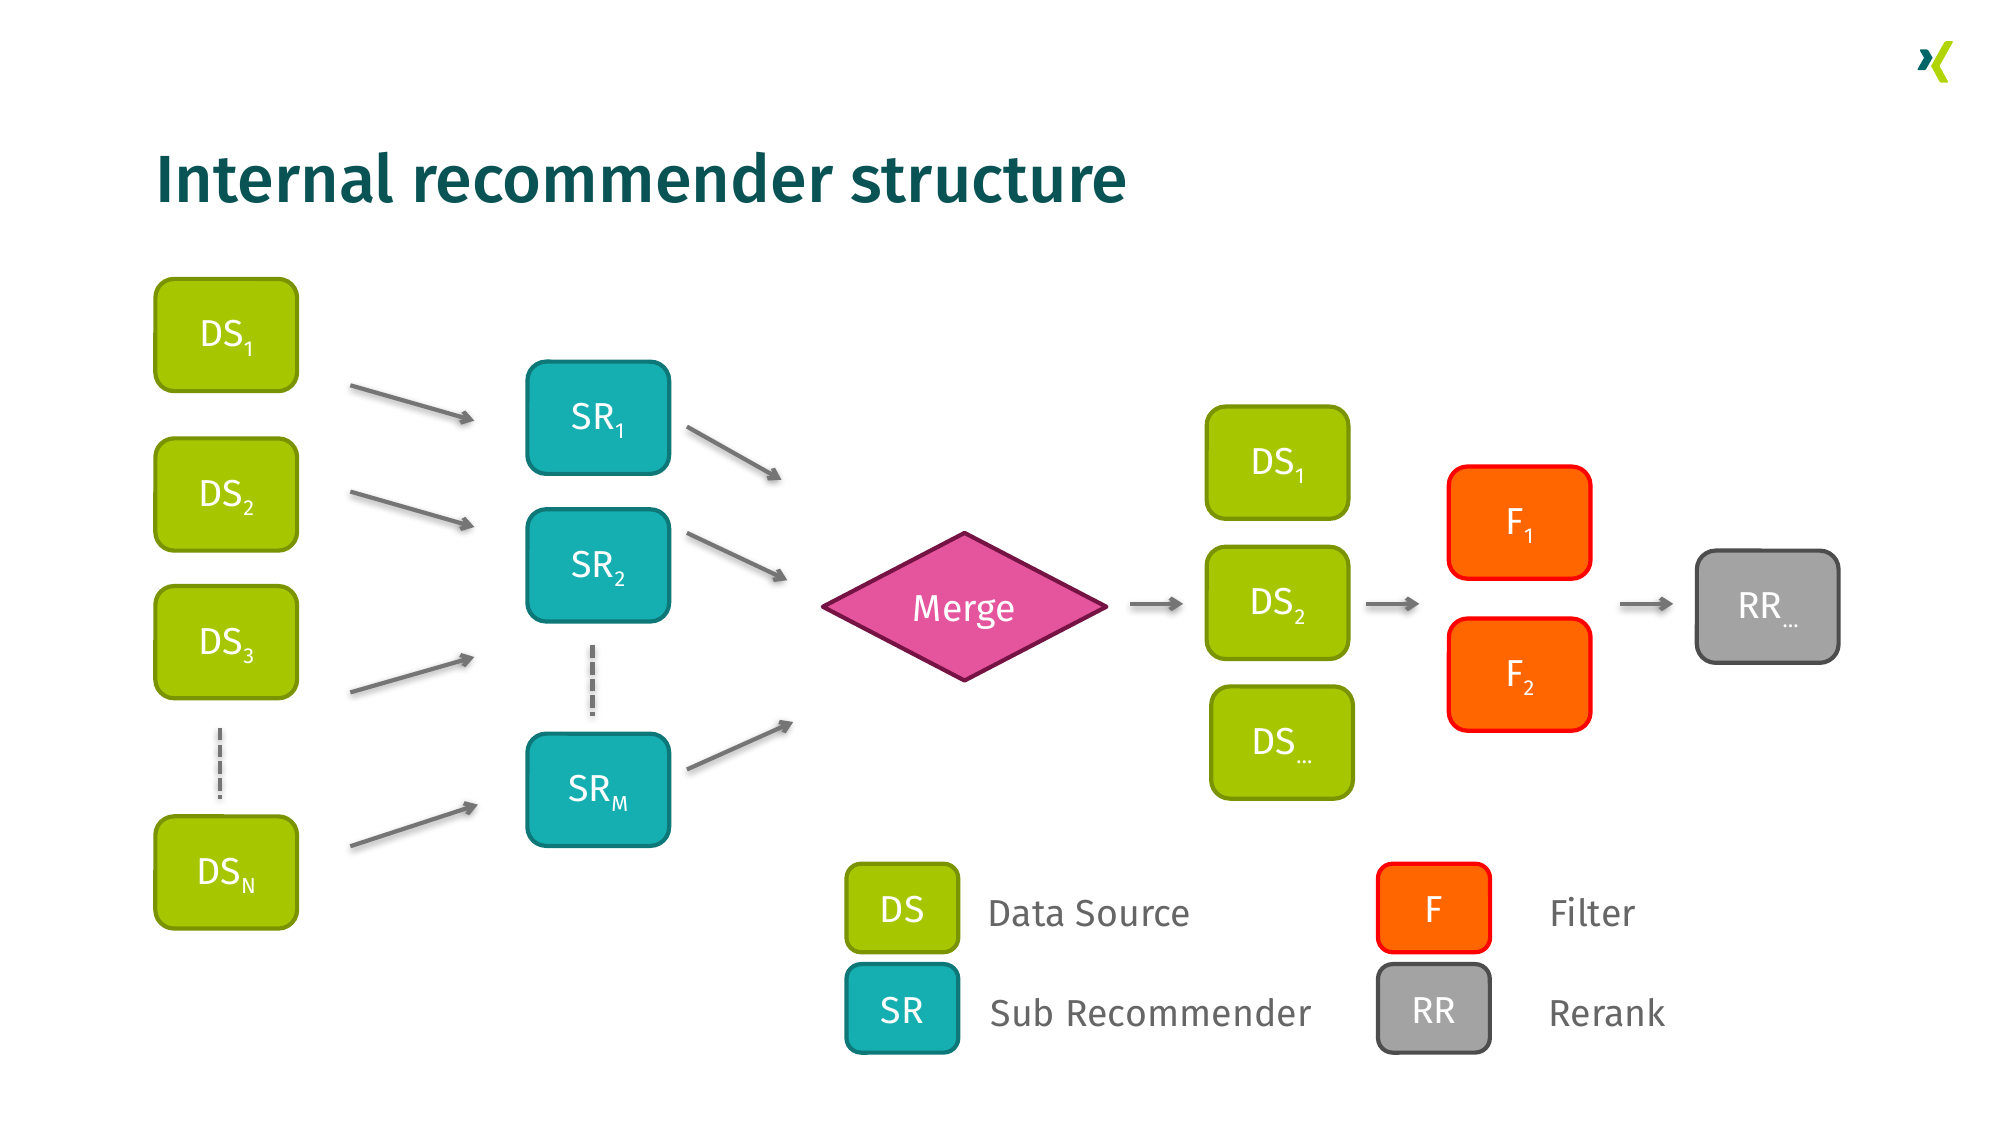

# Internal recommender structure
DS1
SR1
DS1
DS2
F1
SR2
Merge
DS2
RR…
DS3
F2
DS…
SRM
DSN
DS
F
Data Source
Filter
SR
RR
Sub Recommender
Rerank